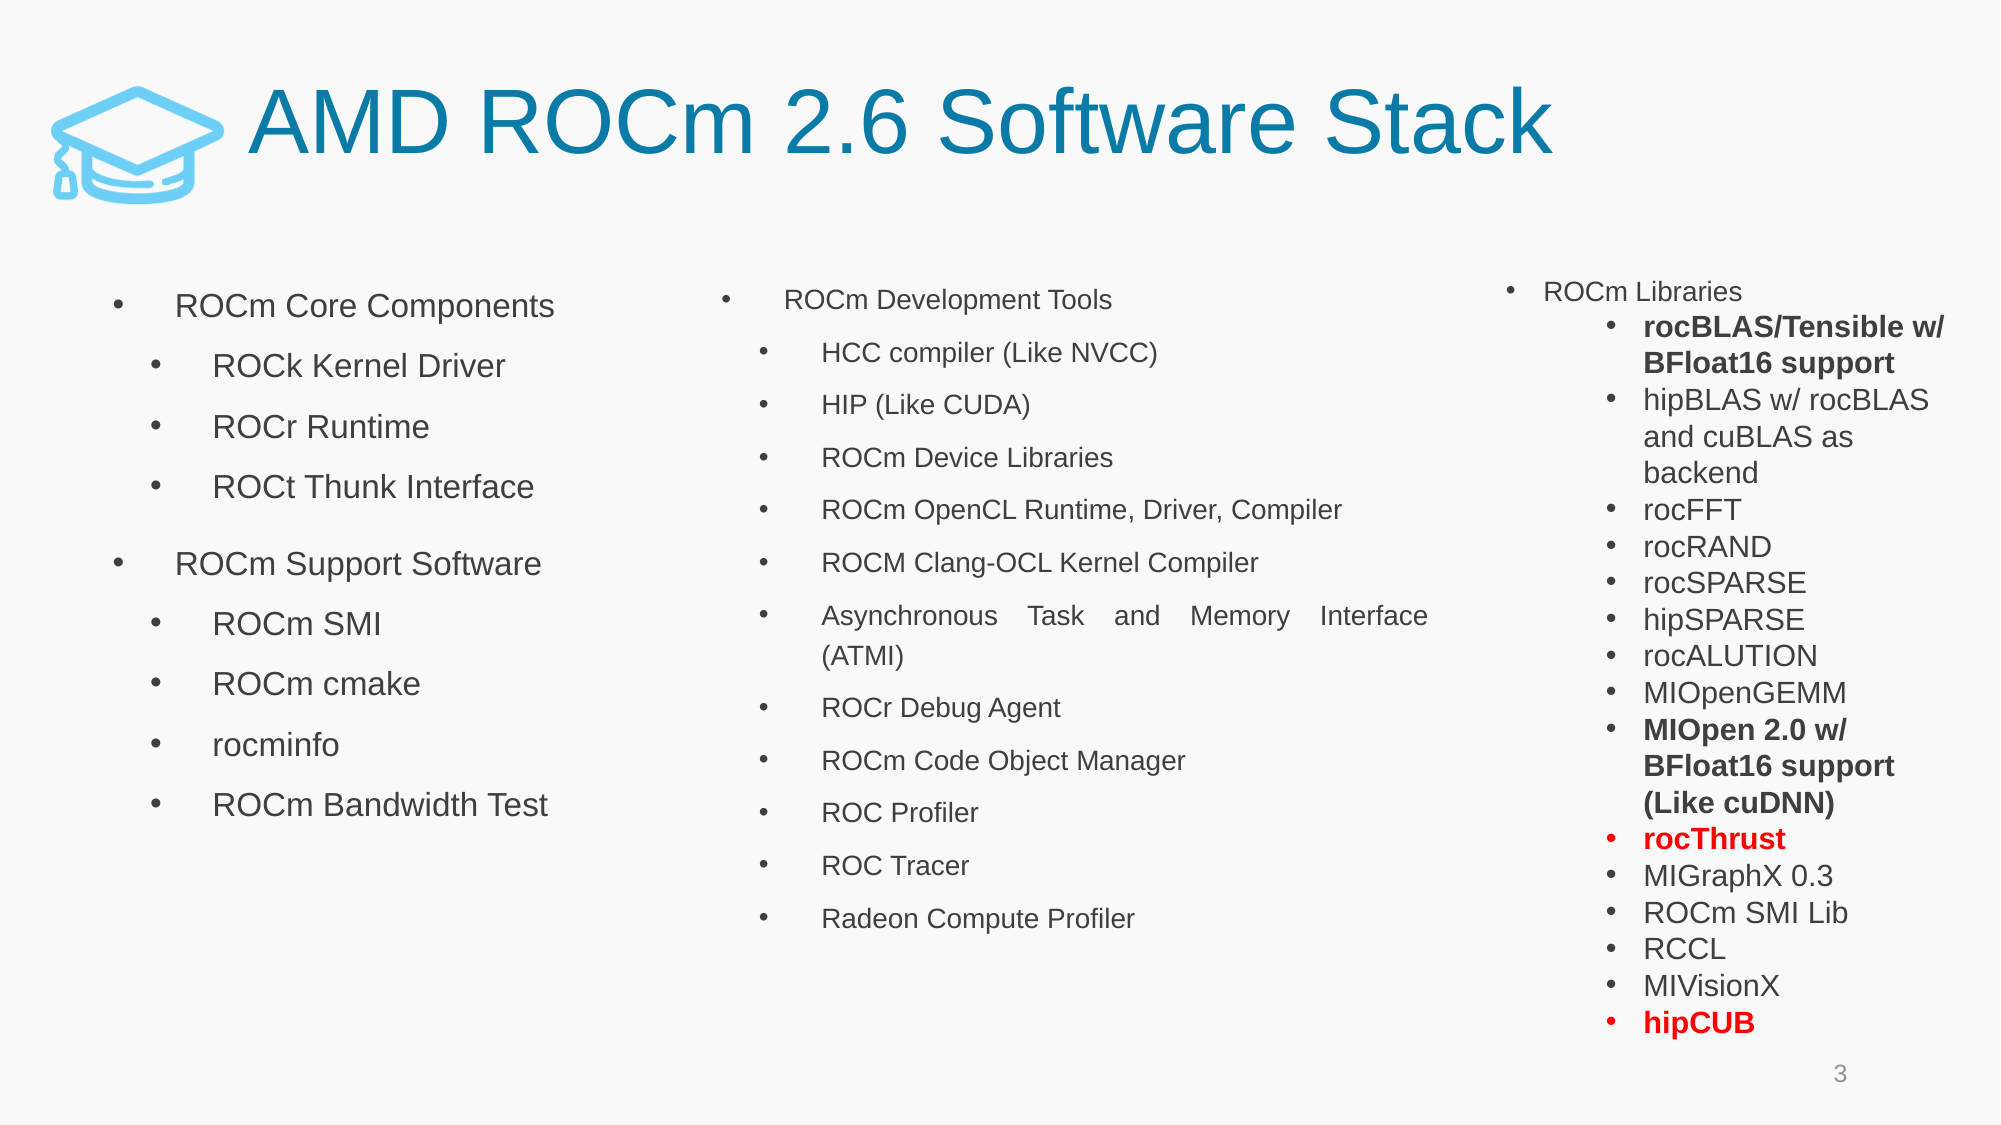

# AMD ROCm 2.6 Software Stack
ROCm Development Tools
HCC compiler (Like NVCC)
HIP (Like CUDA)
ROCm Device Libraries
ROCm OpenCL Runtime, Driver, Compiler
ROCM Clang-OCL Kernel Compiler
Asynchronous Task and Memory Interface (ATMI)
ROCr Debug Agent
ROCm Code Object Manager
ROC Profiler
ROC Tracer
Radeon Compute Profiler
ROCm Core Components
ROCk Kernel Driver
ROCr Runtime
ROCt Thunk Interface
ROCm Support Software
ROCm SMI
ROCm cmake
rocminfo
ROCm Bandwidth Test
ROCm Libraries
rocBLAS/Tensible w/ BFloat16 support
hipBLAS w/ rocBLAS and cuBLAS as backend
rocFFT
rocRAND
rocSPARSE
hipSPARSE
rocALUTION
MIOpenGEMM
MIOpen 2.0 w/ BFloat16 support (Like cuDNN)
rocThrust
MIGraphX 0.3
ROCm SMI Lib
RCCL
MIVisionX
hipCUB
3